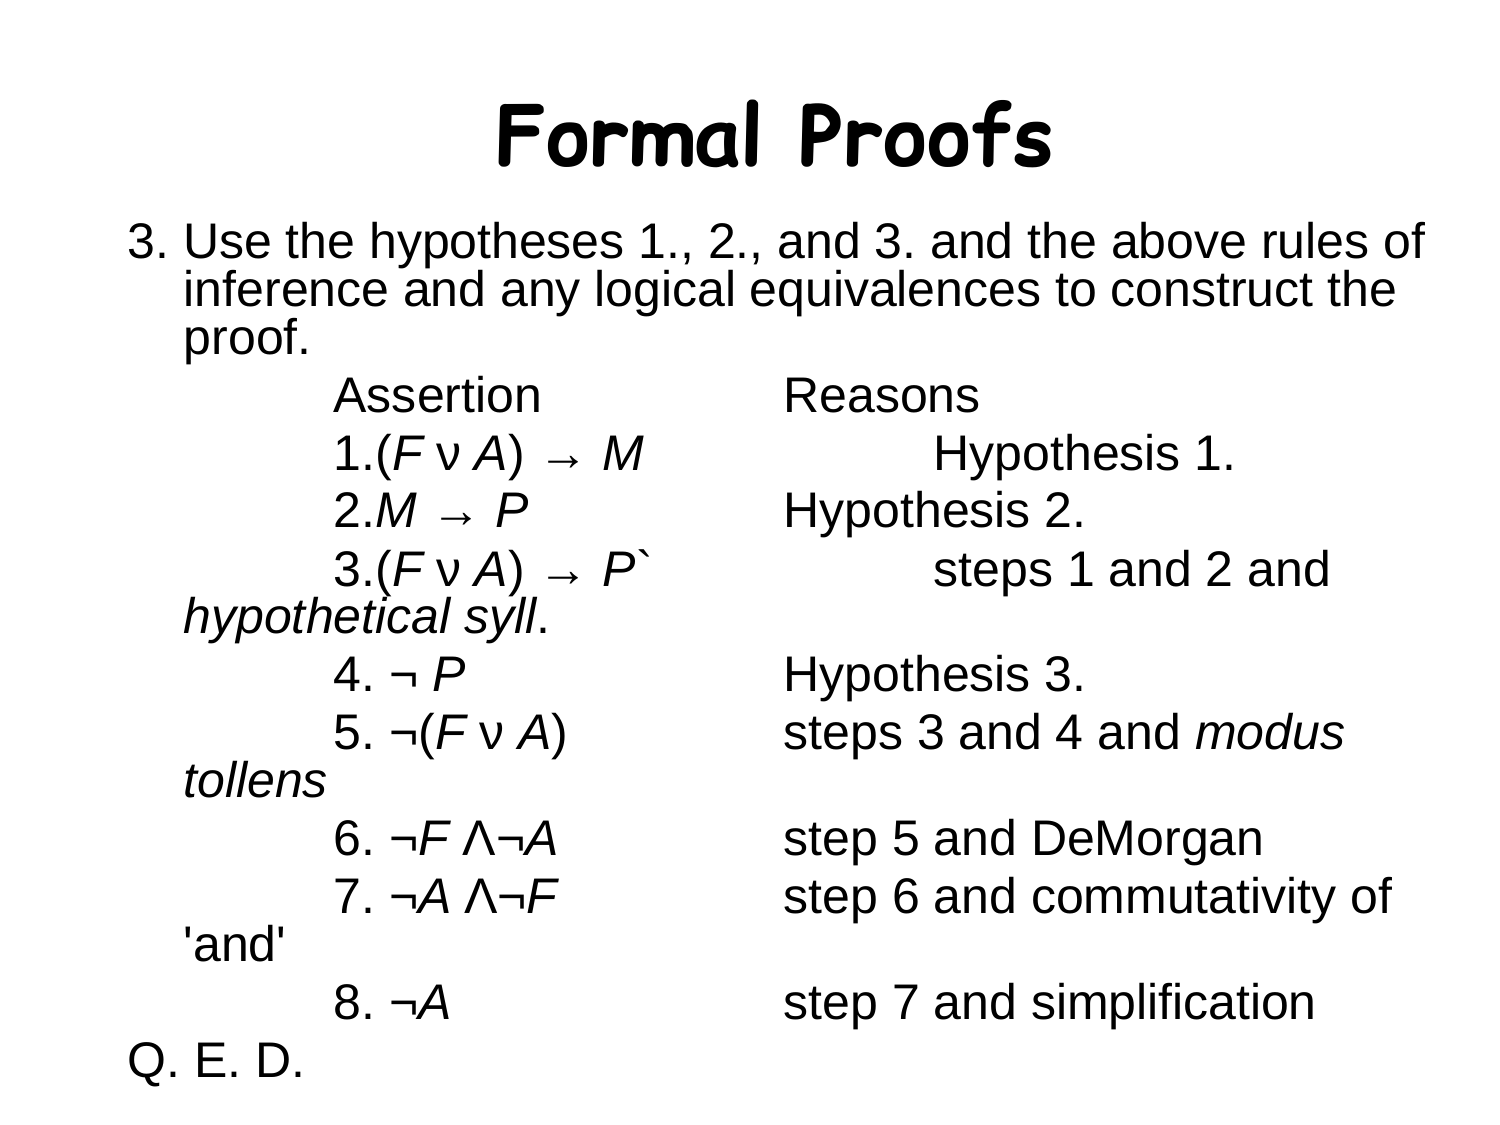

Formal Proofs
Formal Proofs
3. Use the hypotheses 1., 2., and 3. and the above rules of inference and any logical equivalences to construct the proof.
		Assertion 		Reasons
		1.(F ν A) → M 		Hypothesis 1.
		2.M → P 		Hypothesis 2.
		3.(F ν A) → P` 		steps 1 and 2 and hypothetical syll.
		4. ¬ P 			Hypothesis 3.
		5. ¬(F ν A) 		steps 3 and 4 and modus tollens
		6. ¬F Λ¬A 		step 5 and DeMorgan
		7. ¬A Λ¬F 		step 6 and commutativity of 'and'
		8. ¬A 			step 7 and simplification
Q. E. D.
P. 1